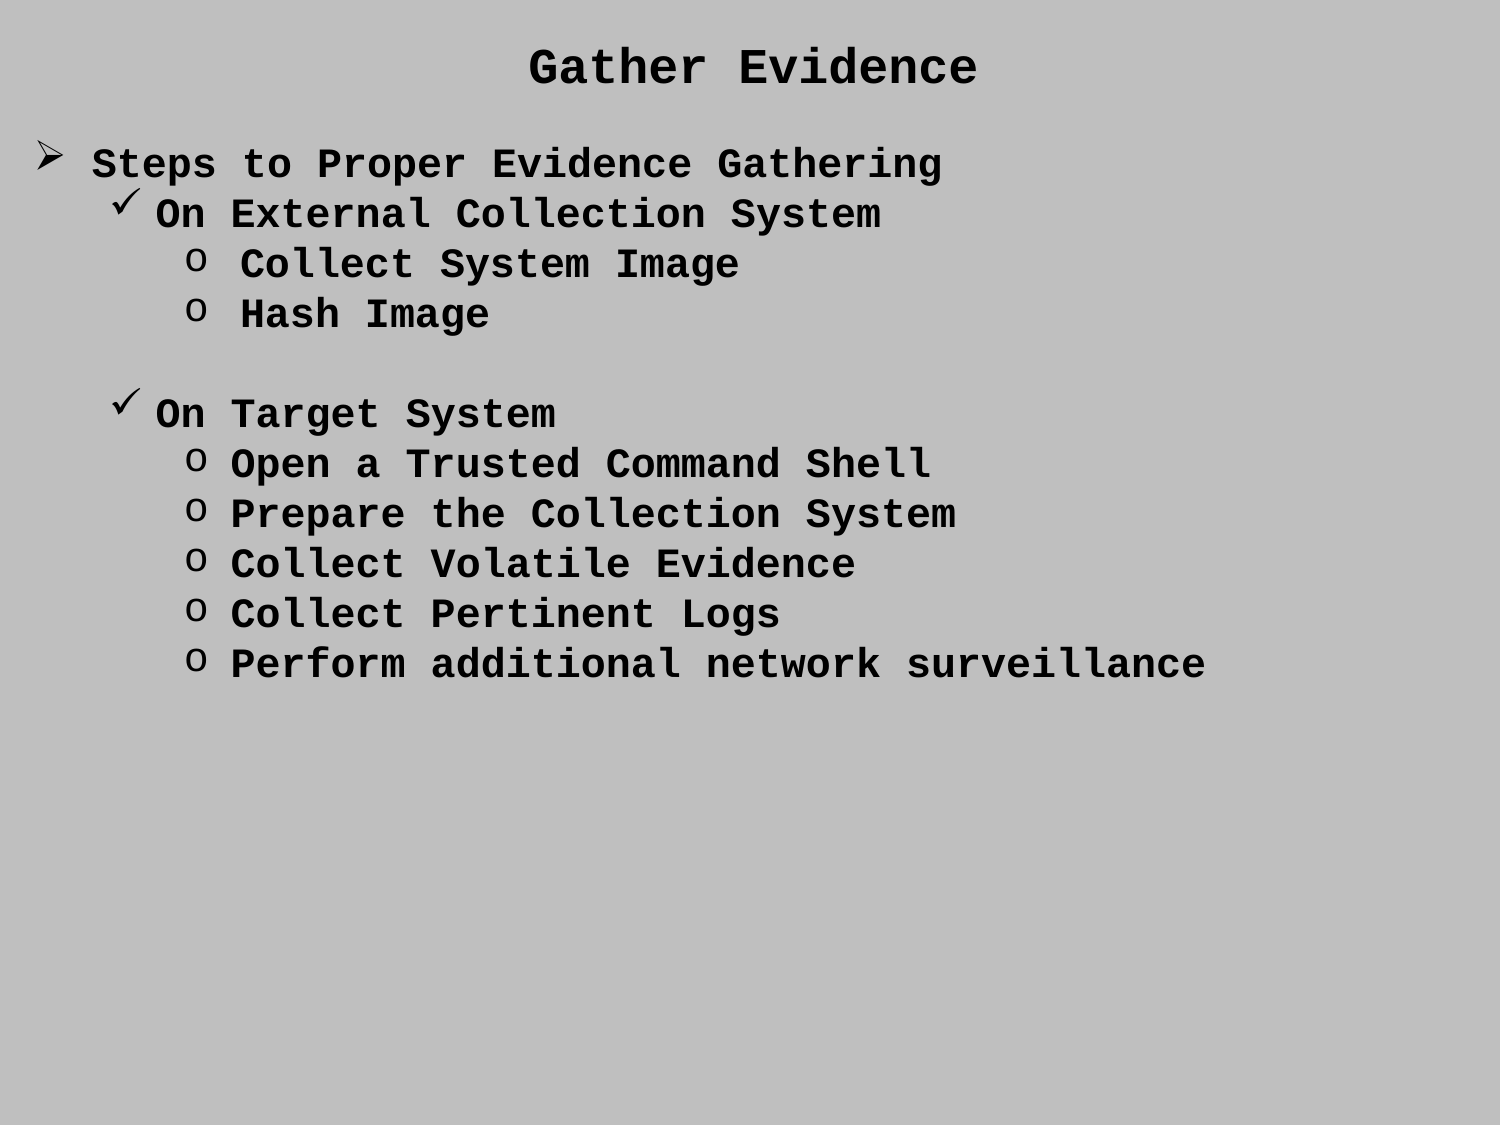

Gather Evidence
 Steps to Proper Evidence Gathering
On External Collection System
Collect System Image
Hash Image

On Target System
Open a Trusted Command Shell
Prepare the Collection System
Collect Volatile Evidence
Collect Pertinent Logs
Perform additional network surveillance